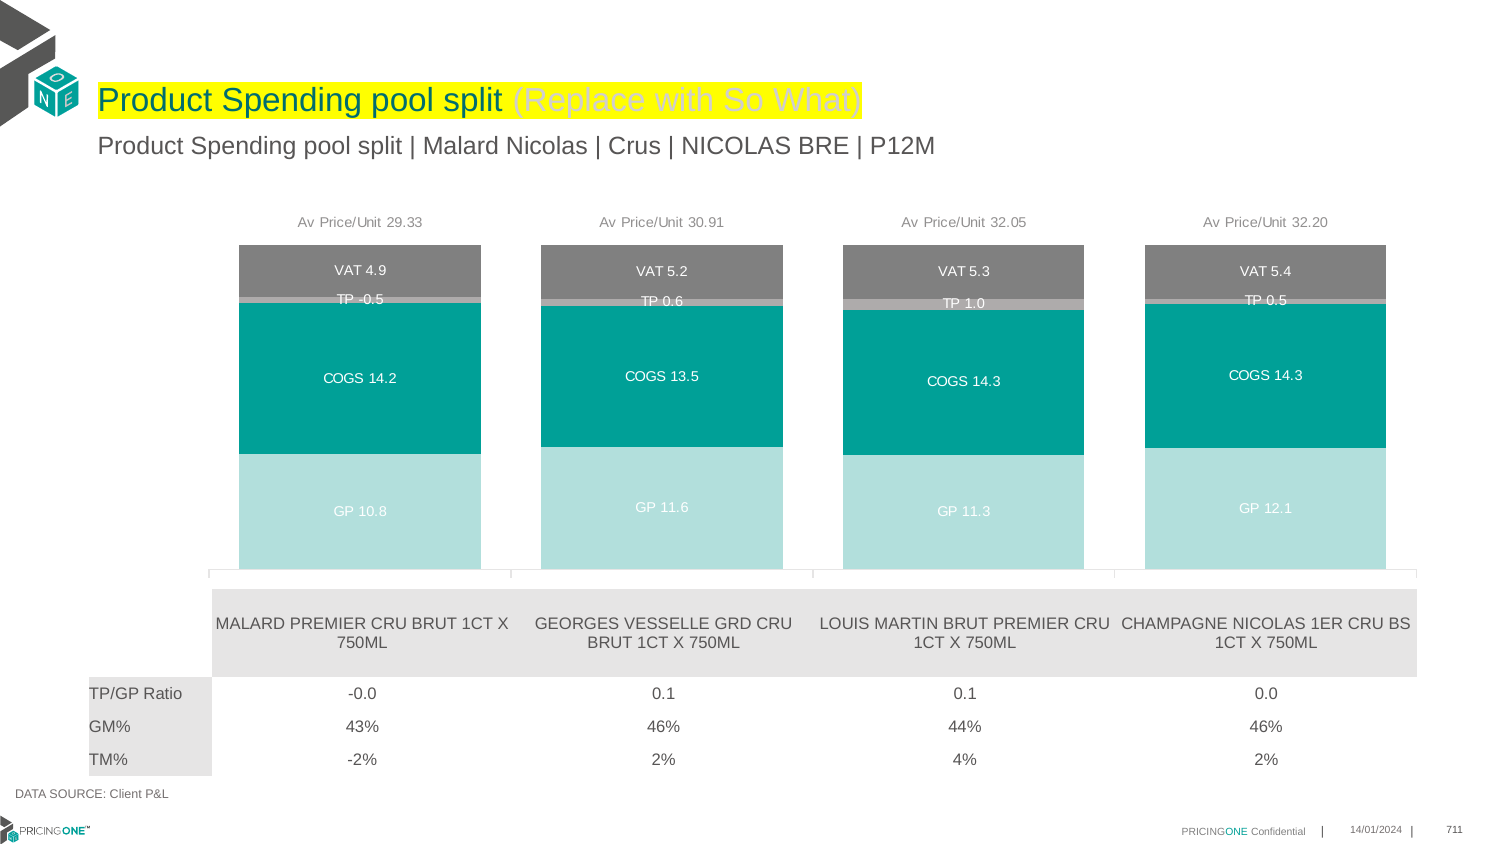

# Product Spending pool split (Replace with So What)
Product Spending pool split | Malard Nicolas | Crus | NICOLAS BRE | P12M

### Chart

| Category | GP | COGS | TP | VAT |
|---|---|---|---|---|
| Av Price/Unit 29.33 | 10.775199999999998 | 14.189529729729731 | -0.5198044780074085 | 4.88897721250662 |
| Av Price/Unit 30.91 | 11.620400000000002 | 13.510299999999999 | 0.6285701754385968 | 5.151864035087717 |
| Av Price/Unit 32.05 | 11.31456909090909 | 14.346187878787878 | 1.0462507070707119 | 5.341414141414139 |
| Av Price/Unit 32.20 | 12.08861224489796 | 14.287697959183673 | 0.4604244897959191 | 5.36734693877551 |
|  | MALARD PREMIER CRU BRUT 1CT X 750ML | GEORGES VESSELLE GRD CRU BRUT 1CT X 750ML | LOUIS MARTIN BRUT PREMIER CRU 1CT X 750ML | CHAMPAGNE NICOLAS 1ER CRU BS 1CT X 750ML |
| --- | --- | --- | --- | --- |
| TP/GP Ratio | -0.0 | 0.1 | 0.1 | 0.0 |
| GM% | 43% | 46% | 44% | 46% |
| TM% | -2% | 2% | 4% | 2% |
DATA SOURCE: Client P&L

14/01/2024
711